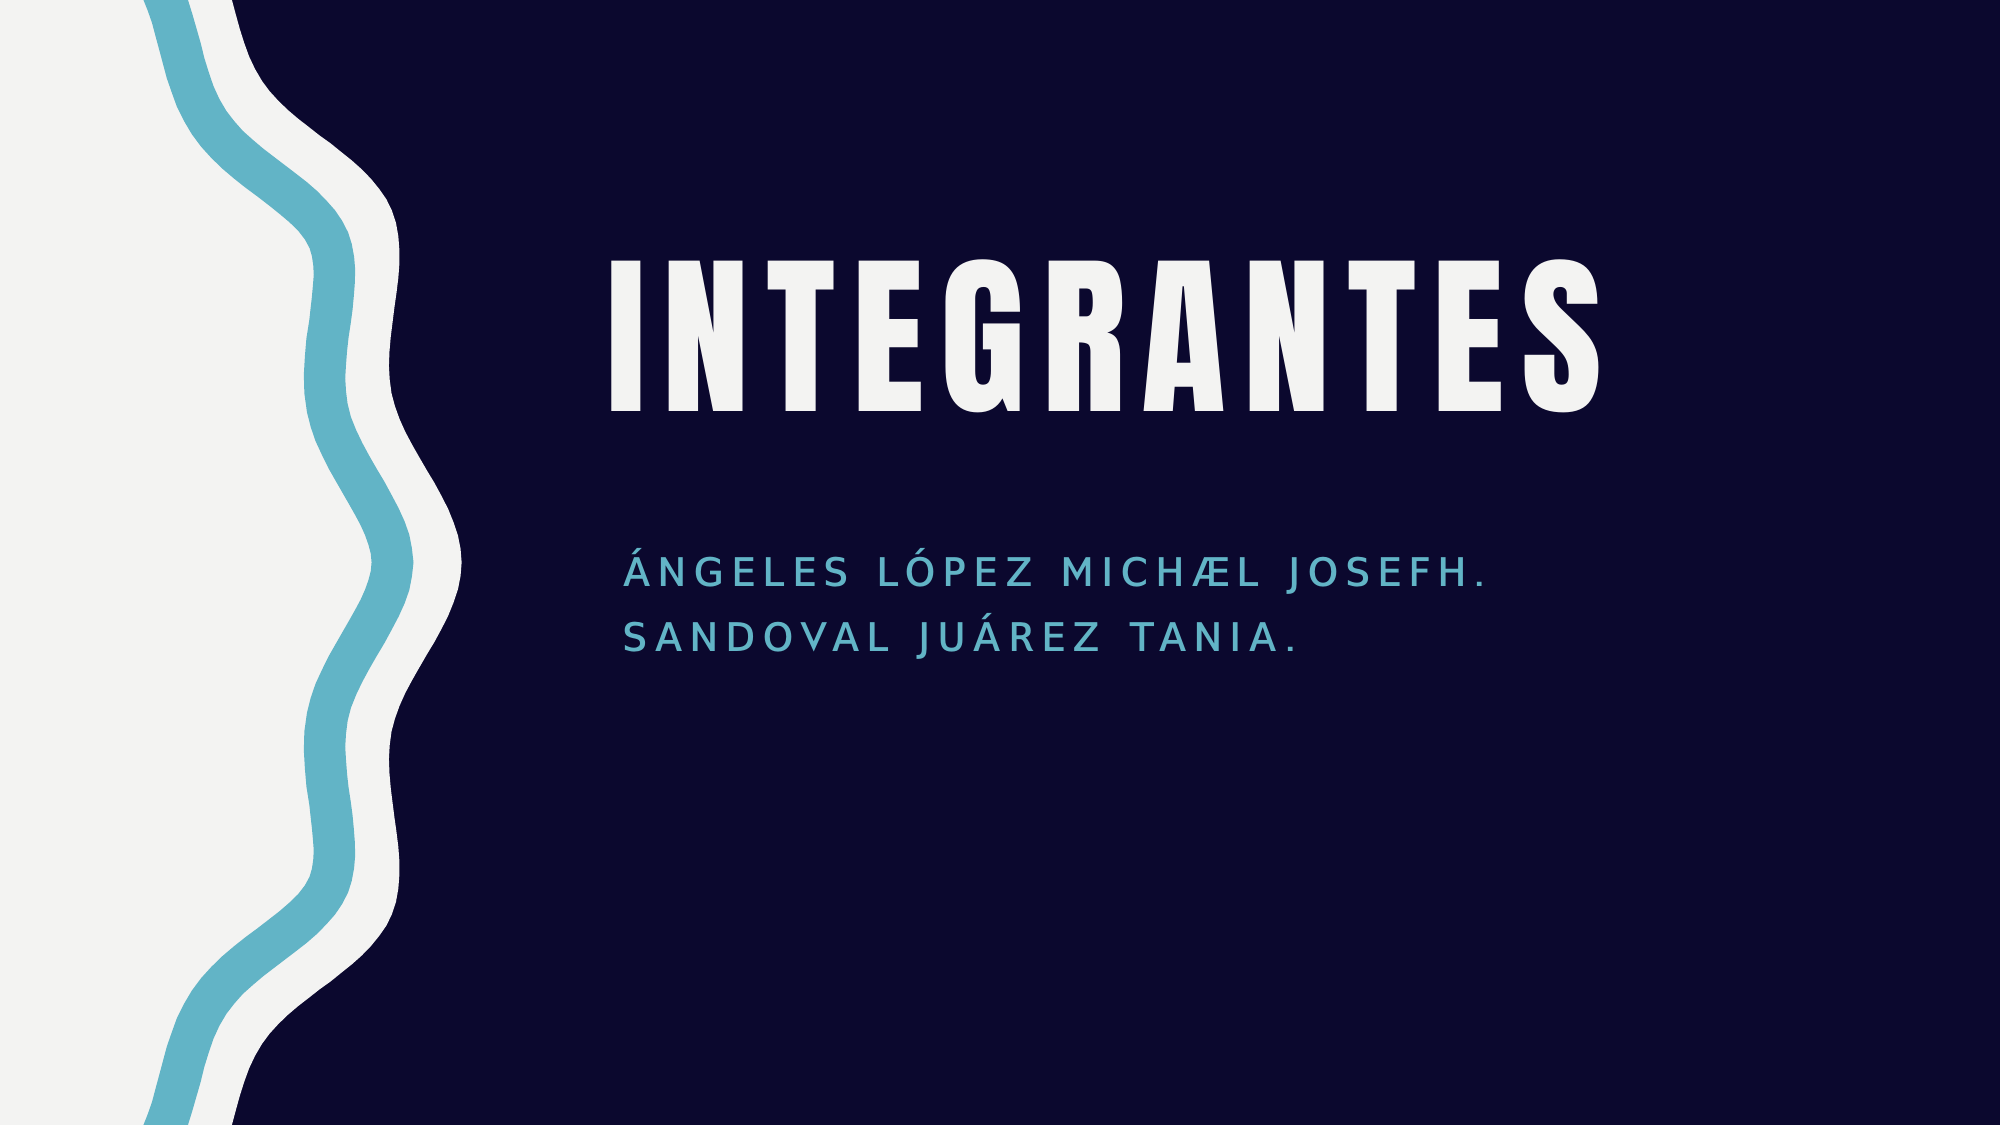

# Integrantes
Ángeles López Michael Josefh.
SANDOVAL JUÁREZ TANIA.